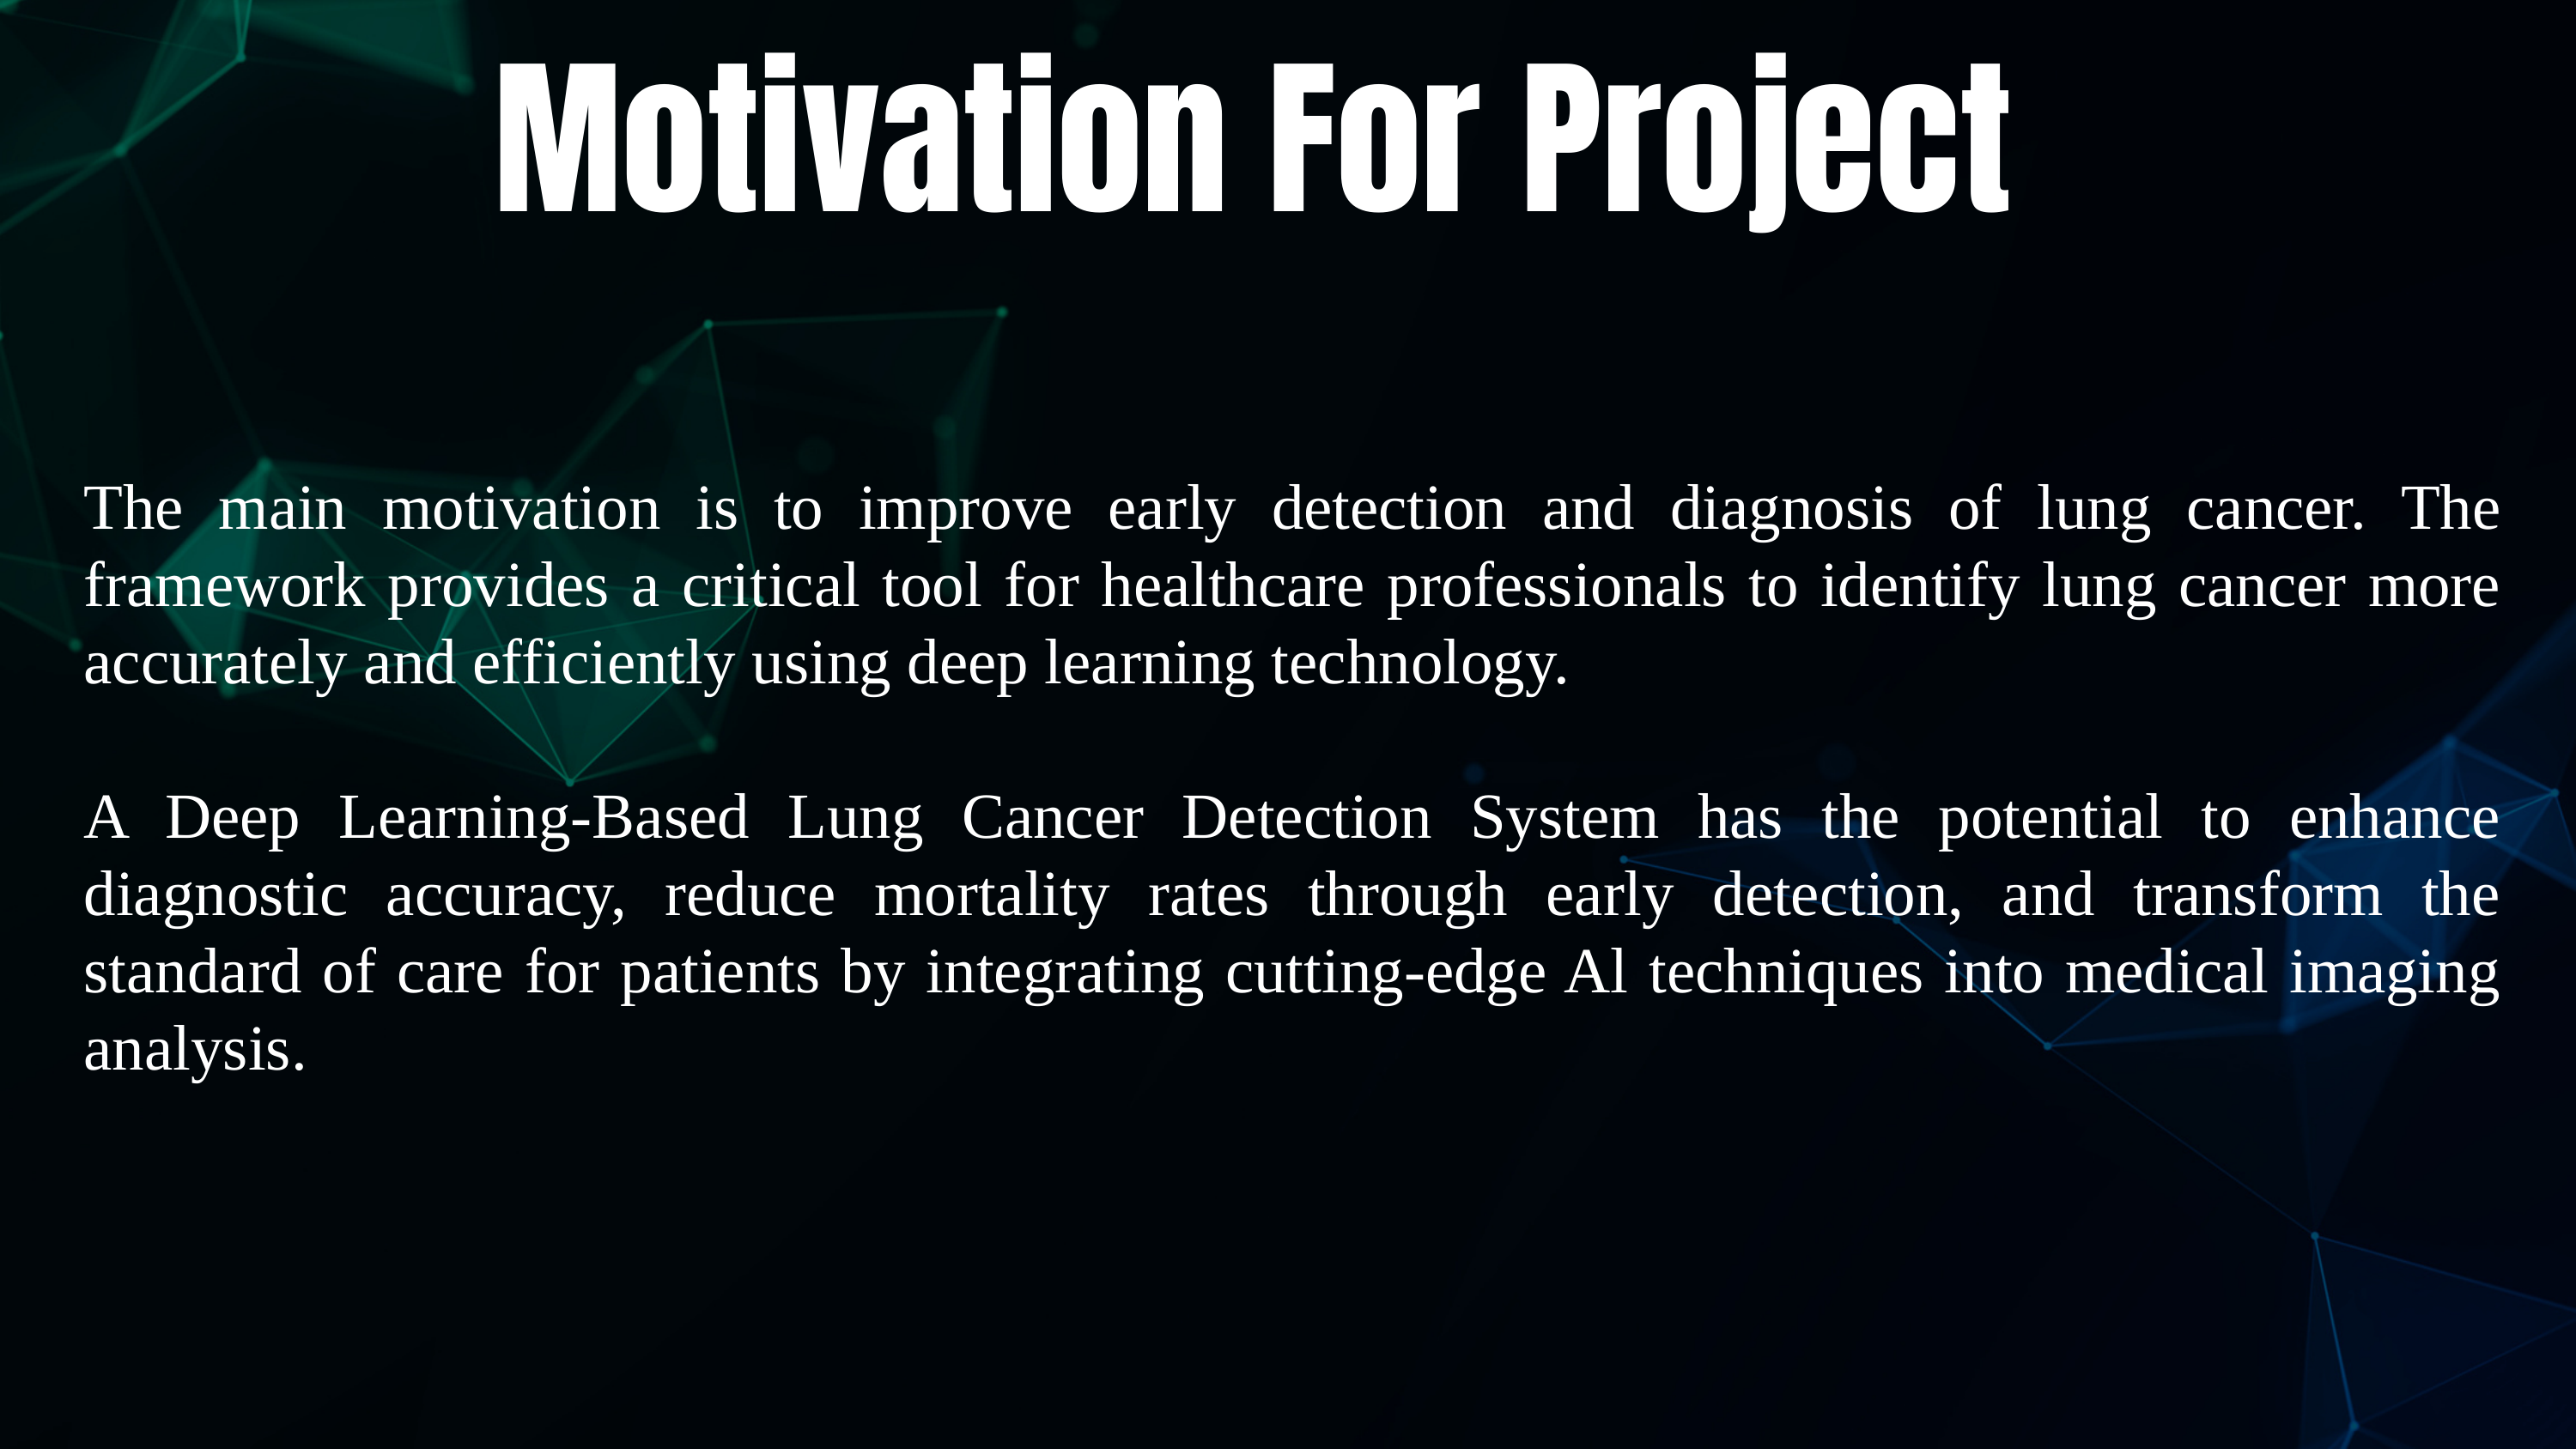

Motivation For Project
The main motivation is to improve early detection and diagnosis of lung cancer. The framework provides a critical tool for healthcare professionals to identify lung cancer more accurately and efficiently using deep learning technology.

A Deep Learning-Based Lung Cancer Detection System has the potential to enhance diagnostic accuracy, reduce mortality rates through early detection, and transform the standard of care for patients by integrating cutting-edge Al techniques into medical imaging analysis.